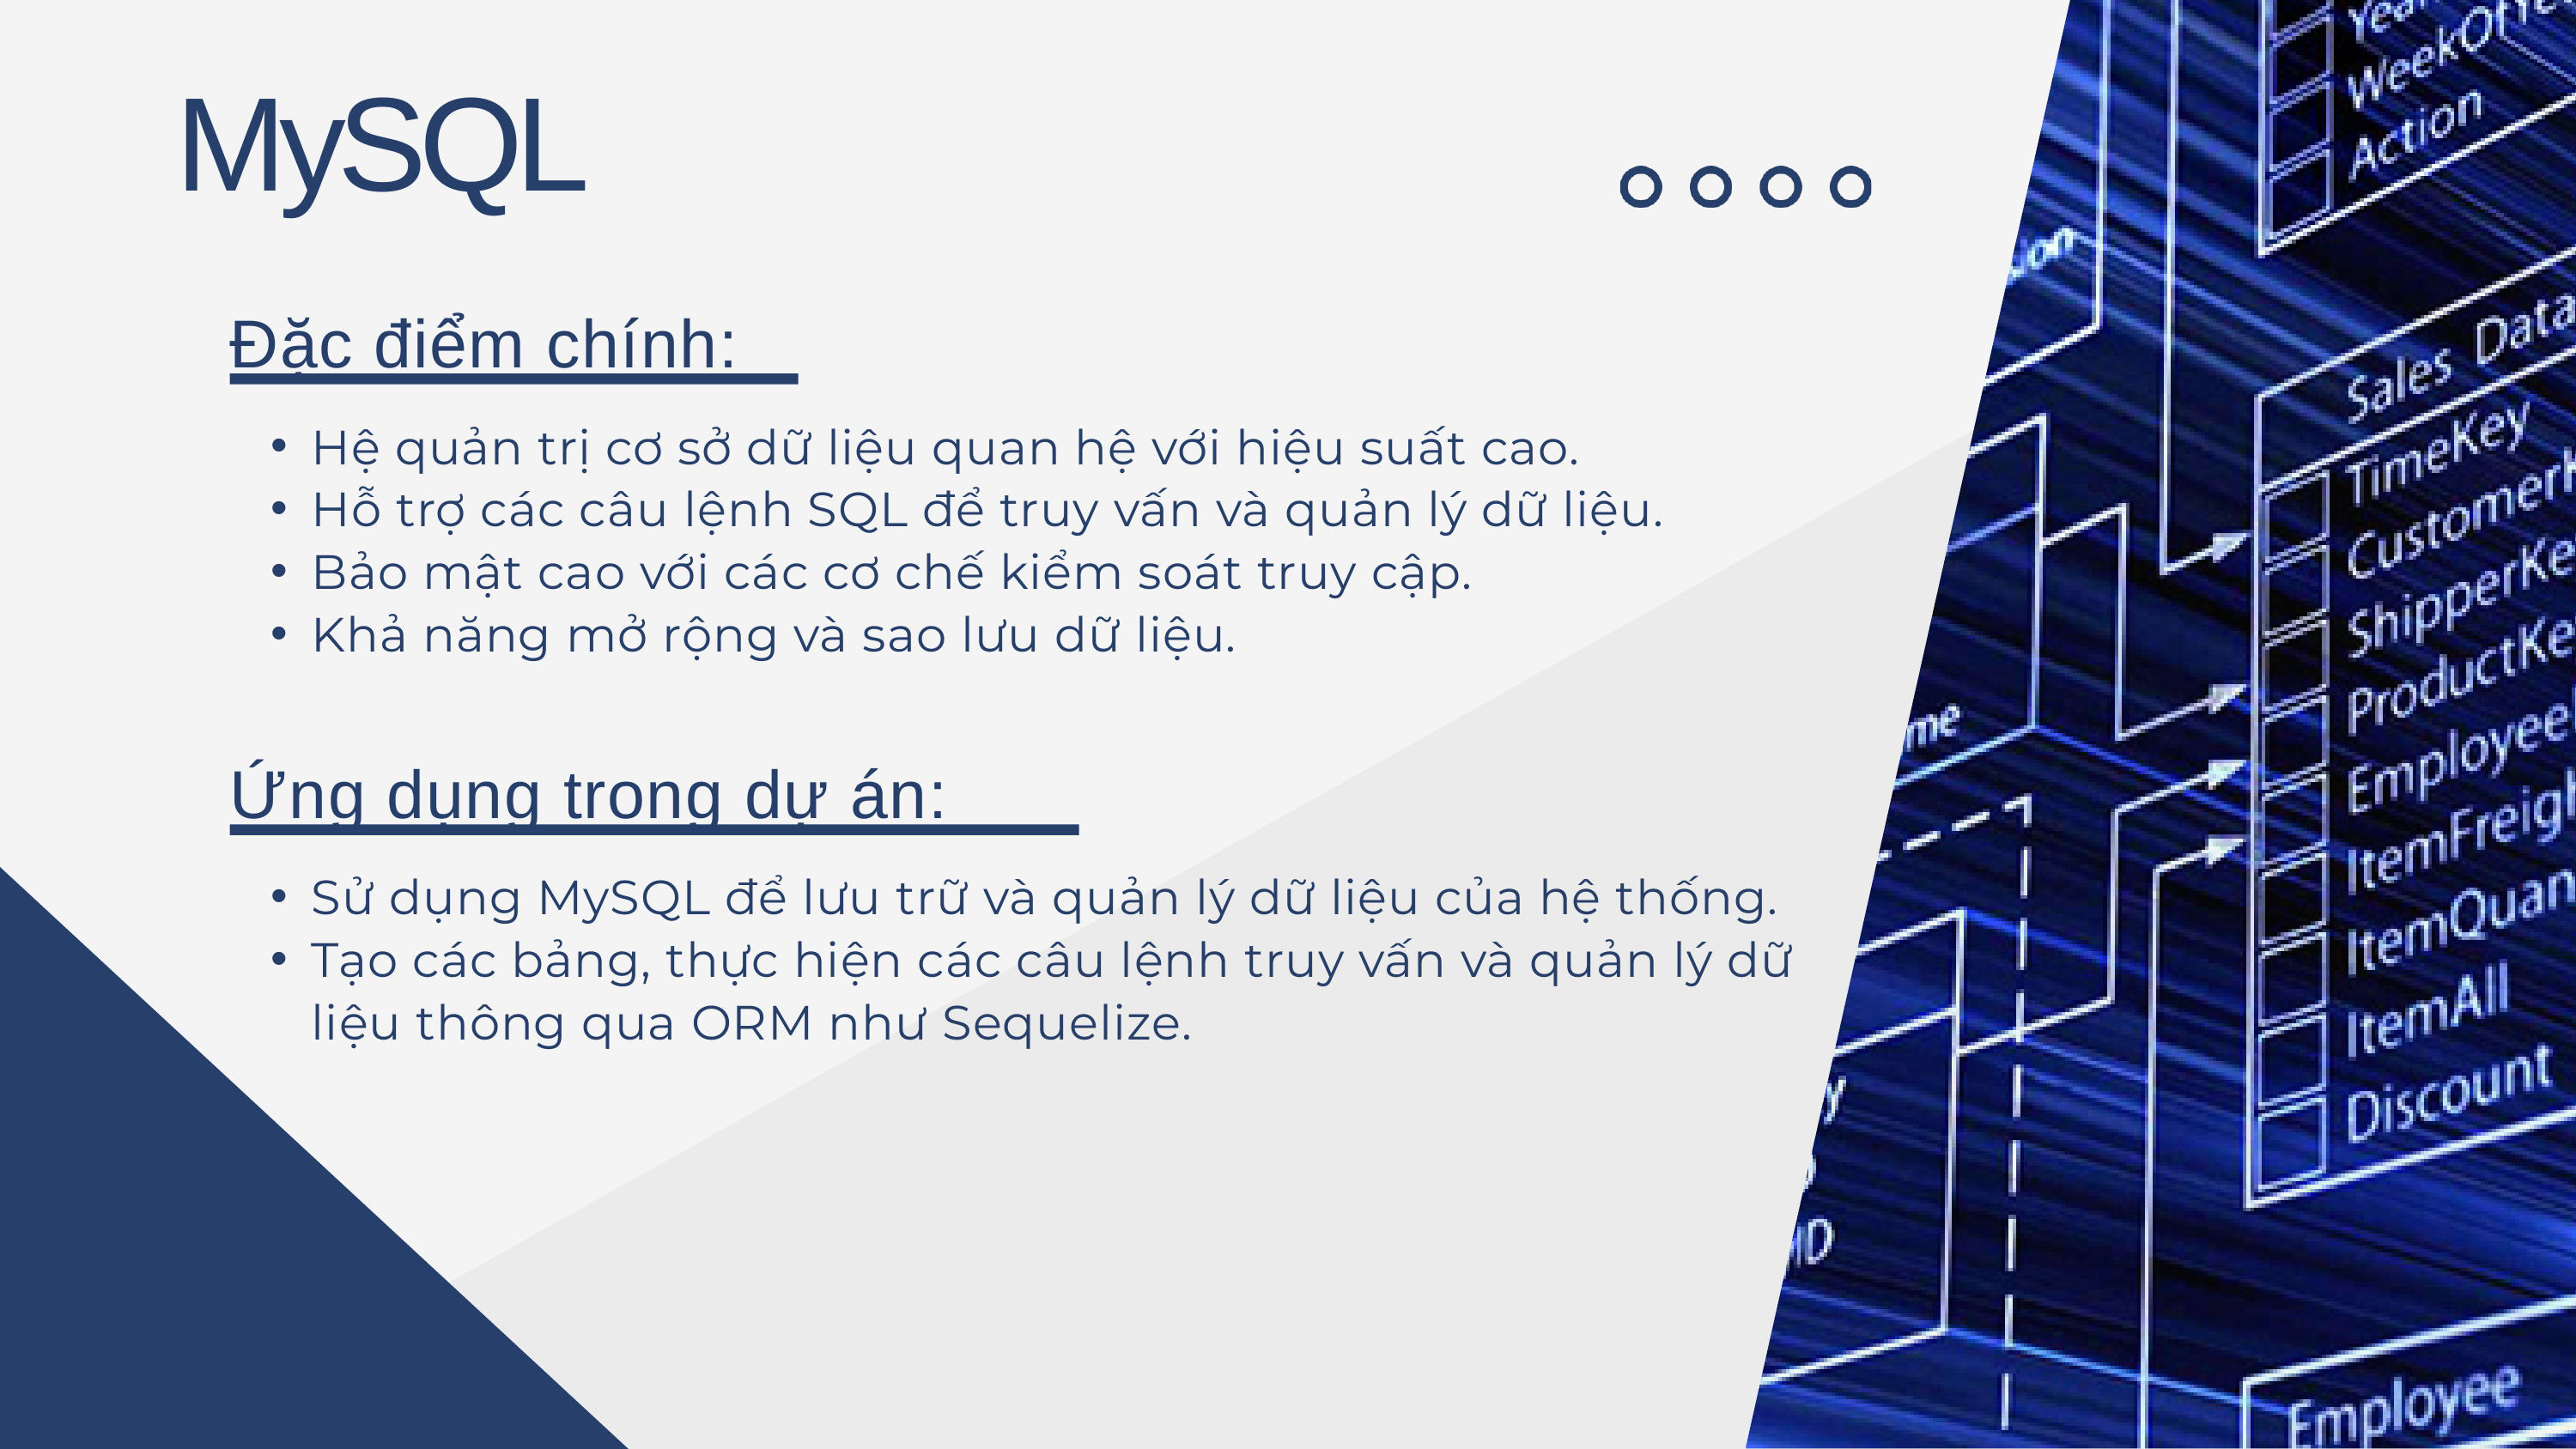

MySQL

Đặc điểm chính:

Hệ quản trị cơ sở dữ liệu quan hệ với hiệu suất cao.
Hỗ trợ các câu lệnh SQL để truy vấn và quản lý dữ liệu.
Bảo mật cao với các cơ chế kiểm soát truy cập.
Khả năng mở rộng và sao lưu dữ liệu.

Ứng dụng trong dự án:

Sử dụng MySQL để lưu trữ và quản lý dữ liệu của hệ thống.
Tạo các bảng, thực hiện các câu lệnh truy vấn và quản lý dữ liệu thông qua ORM như Sequelize.